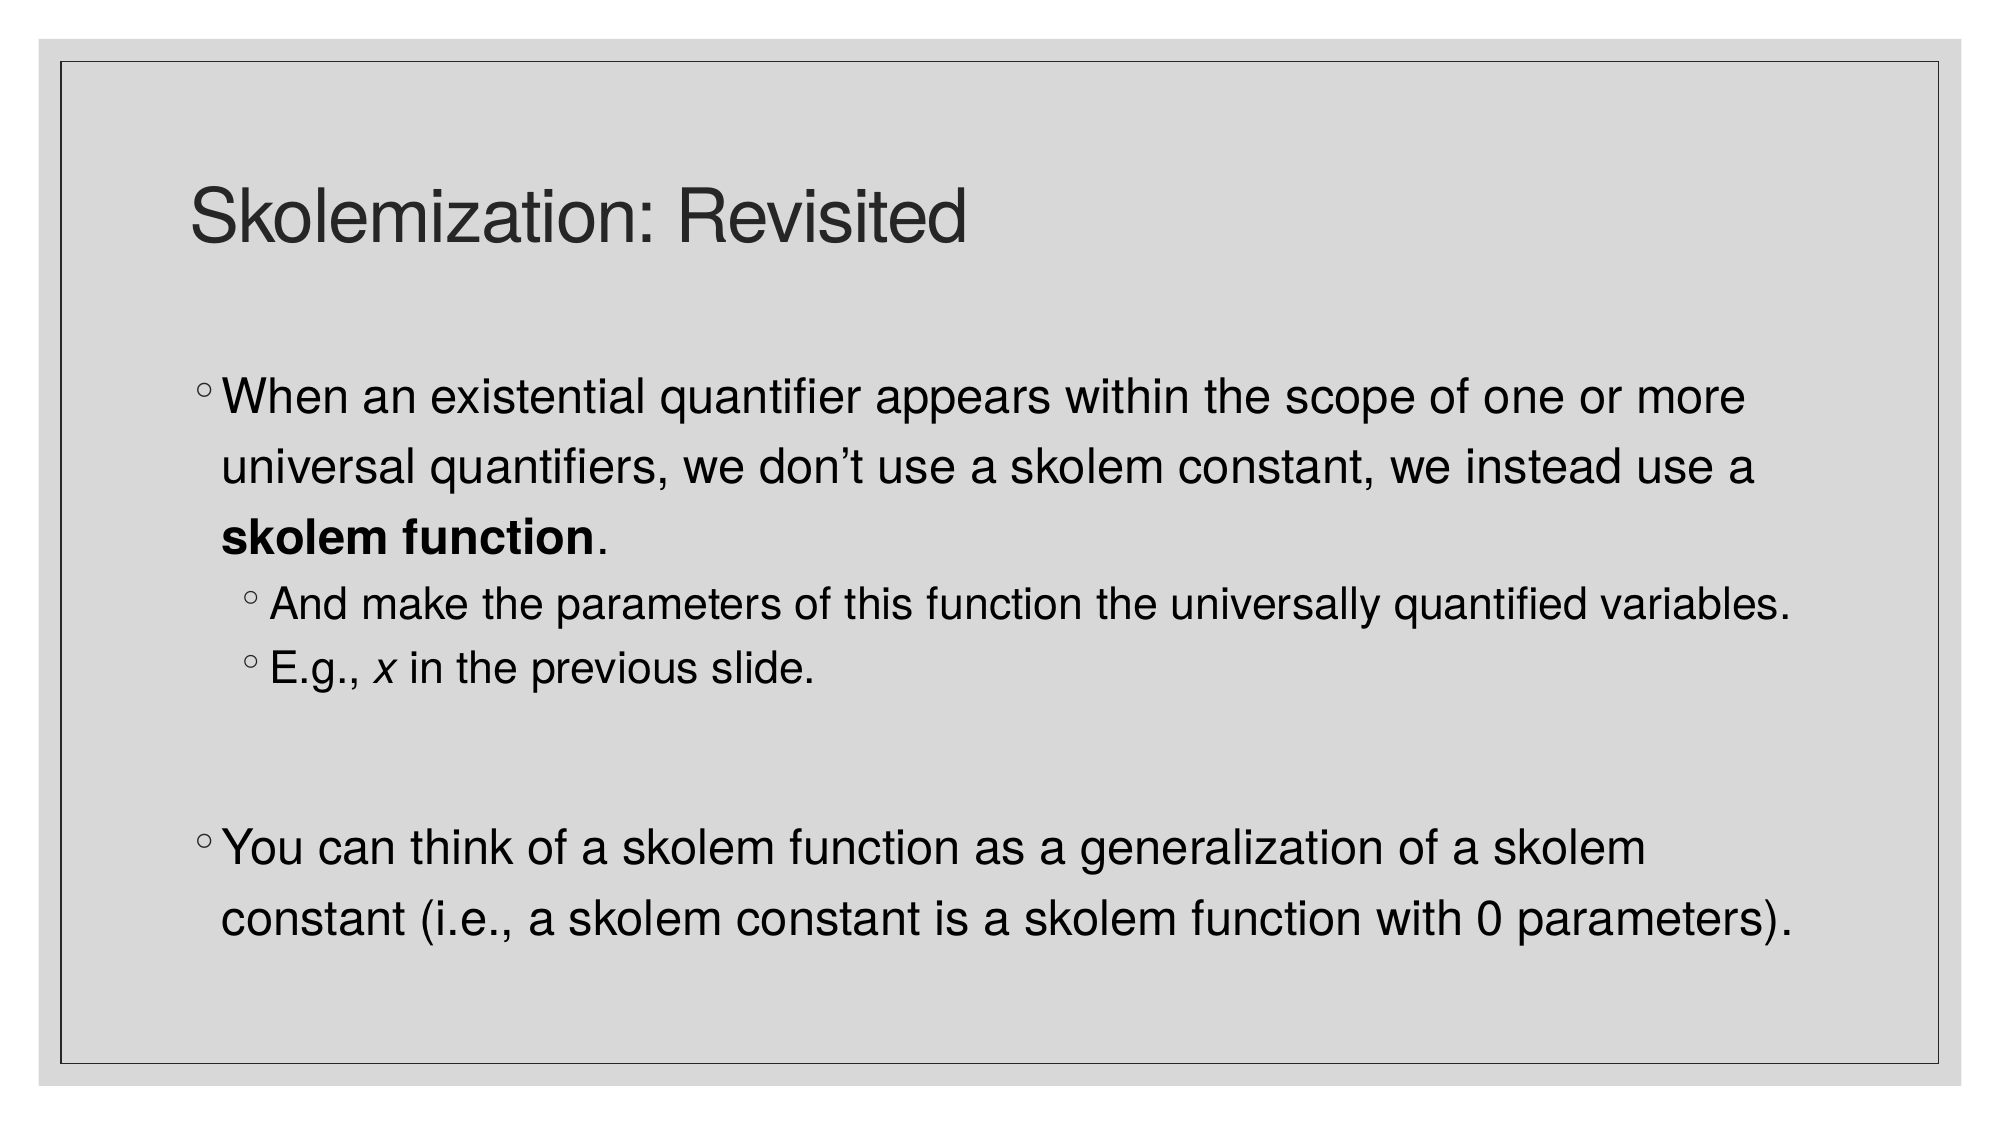

# Skolemization: Revisited
When an existential quantifier appears within the scope of one or more universal quantifiers, we don’t use a skolem constant, we instead use a skolem function.
And make the parameters of this function the universally quantified variables.
E.g., x in the previous slide.

You can think of a skolem function as a generalization of a skolem constant (i.e., a skolem constant is a skolem function with 0 parameters).